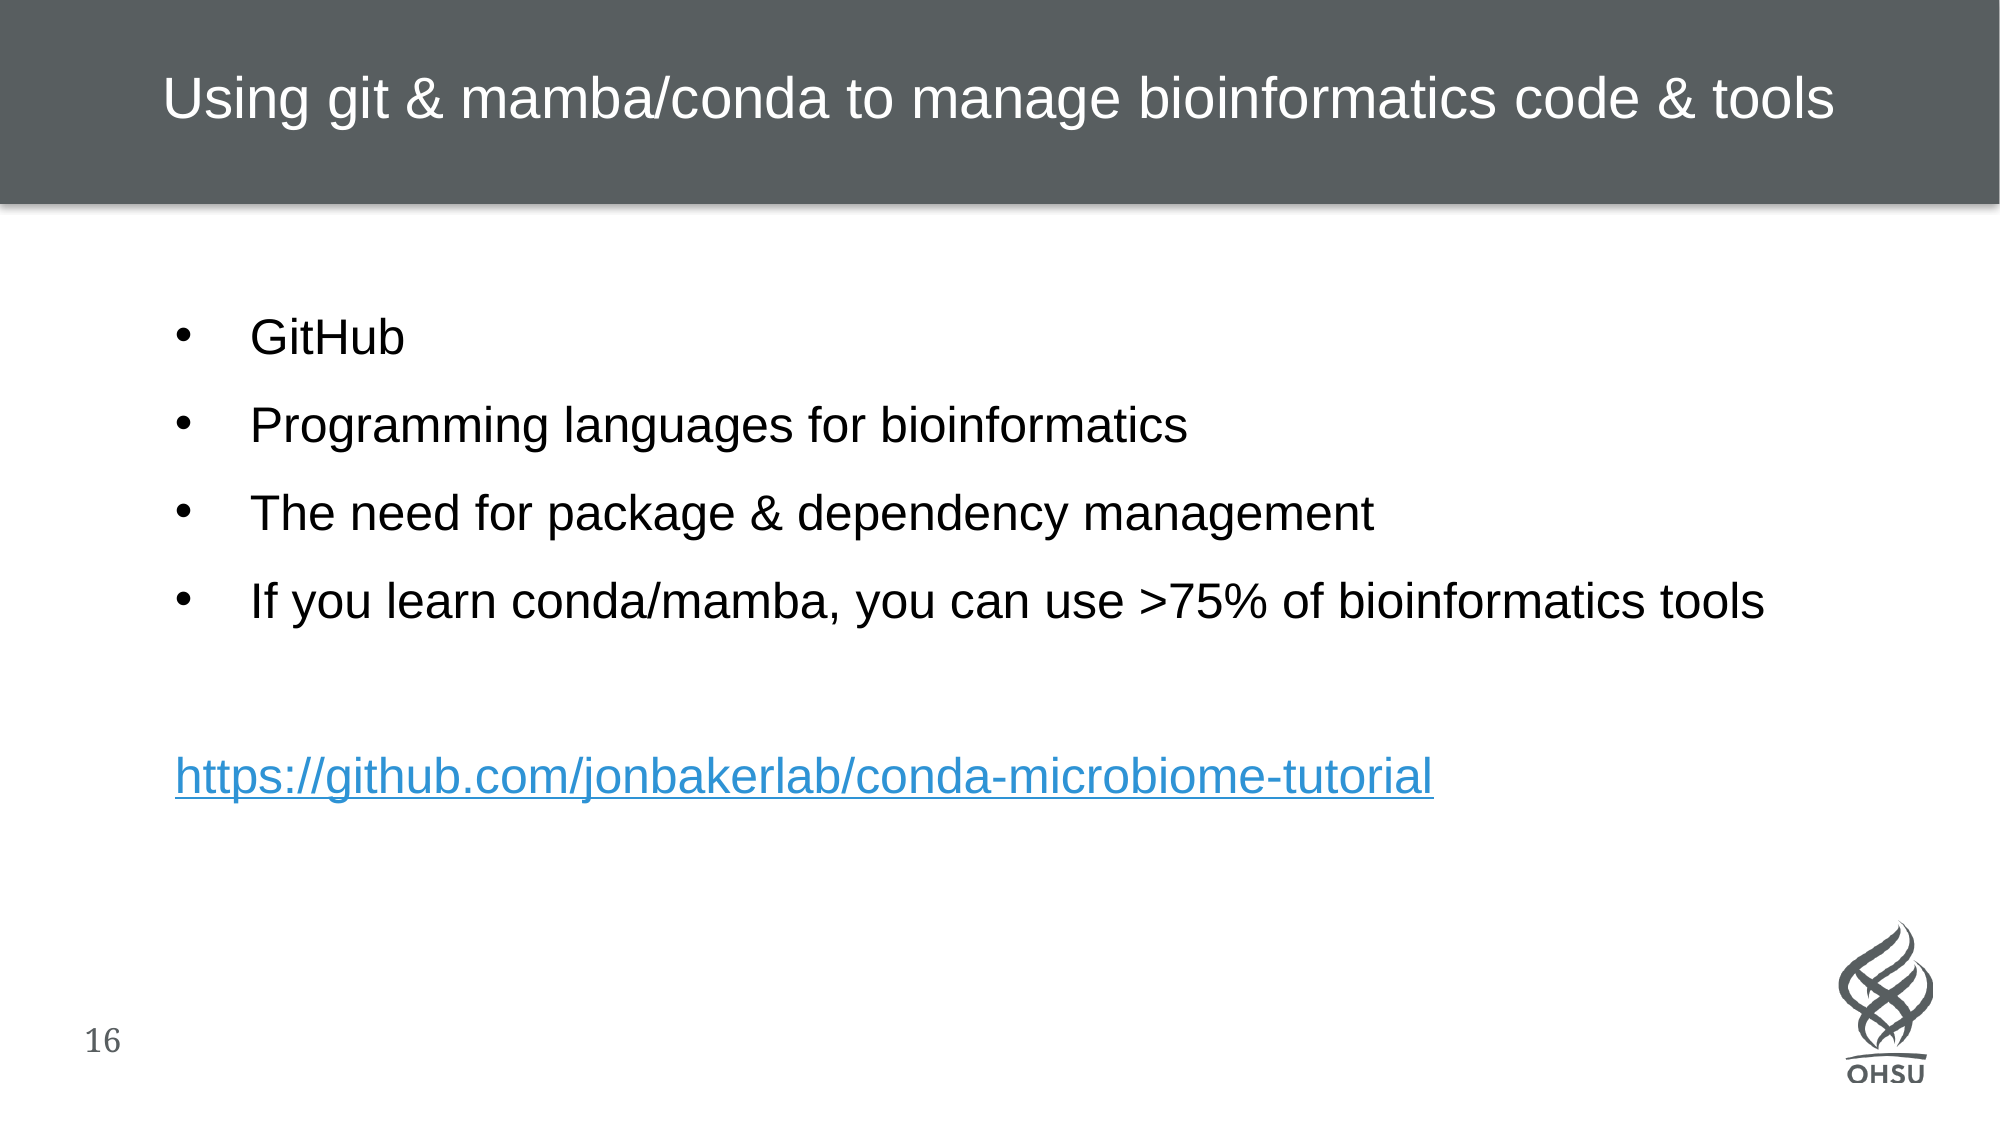

Using git & mamba/conda to manage bioinformatics code & tools
GitHub
Programming languages for bioinformatics
The need for package & dependency management
If you learn conda/mamba, you can use >75% of bioinformatics tools

https://github.com/jonbakerlab/conda-microbiome-tutorial